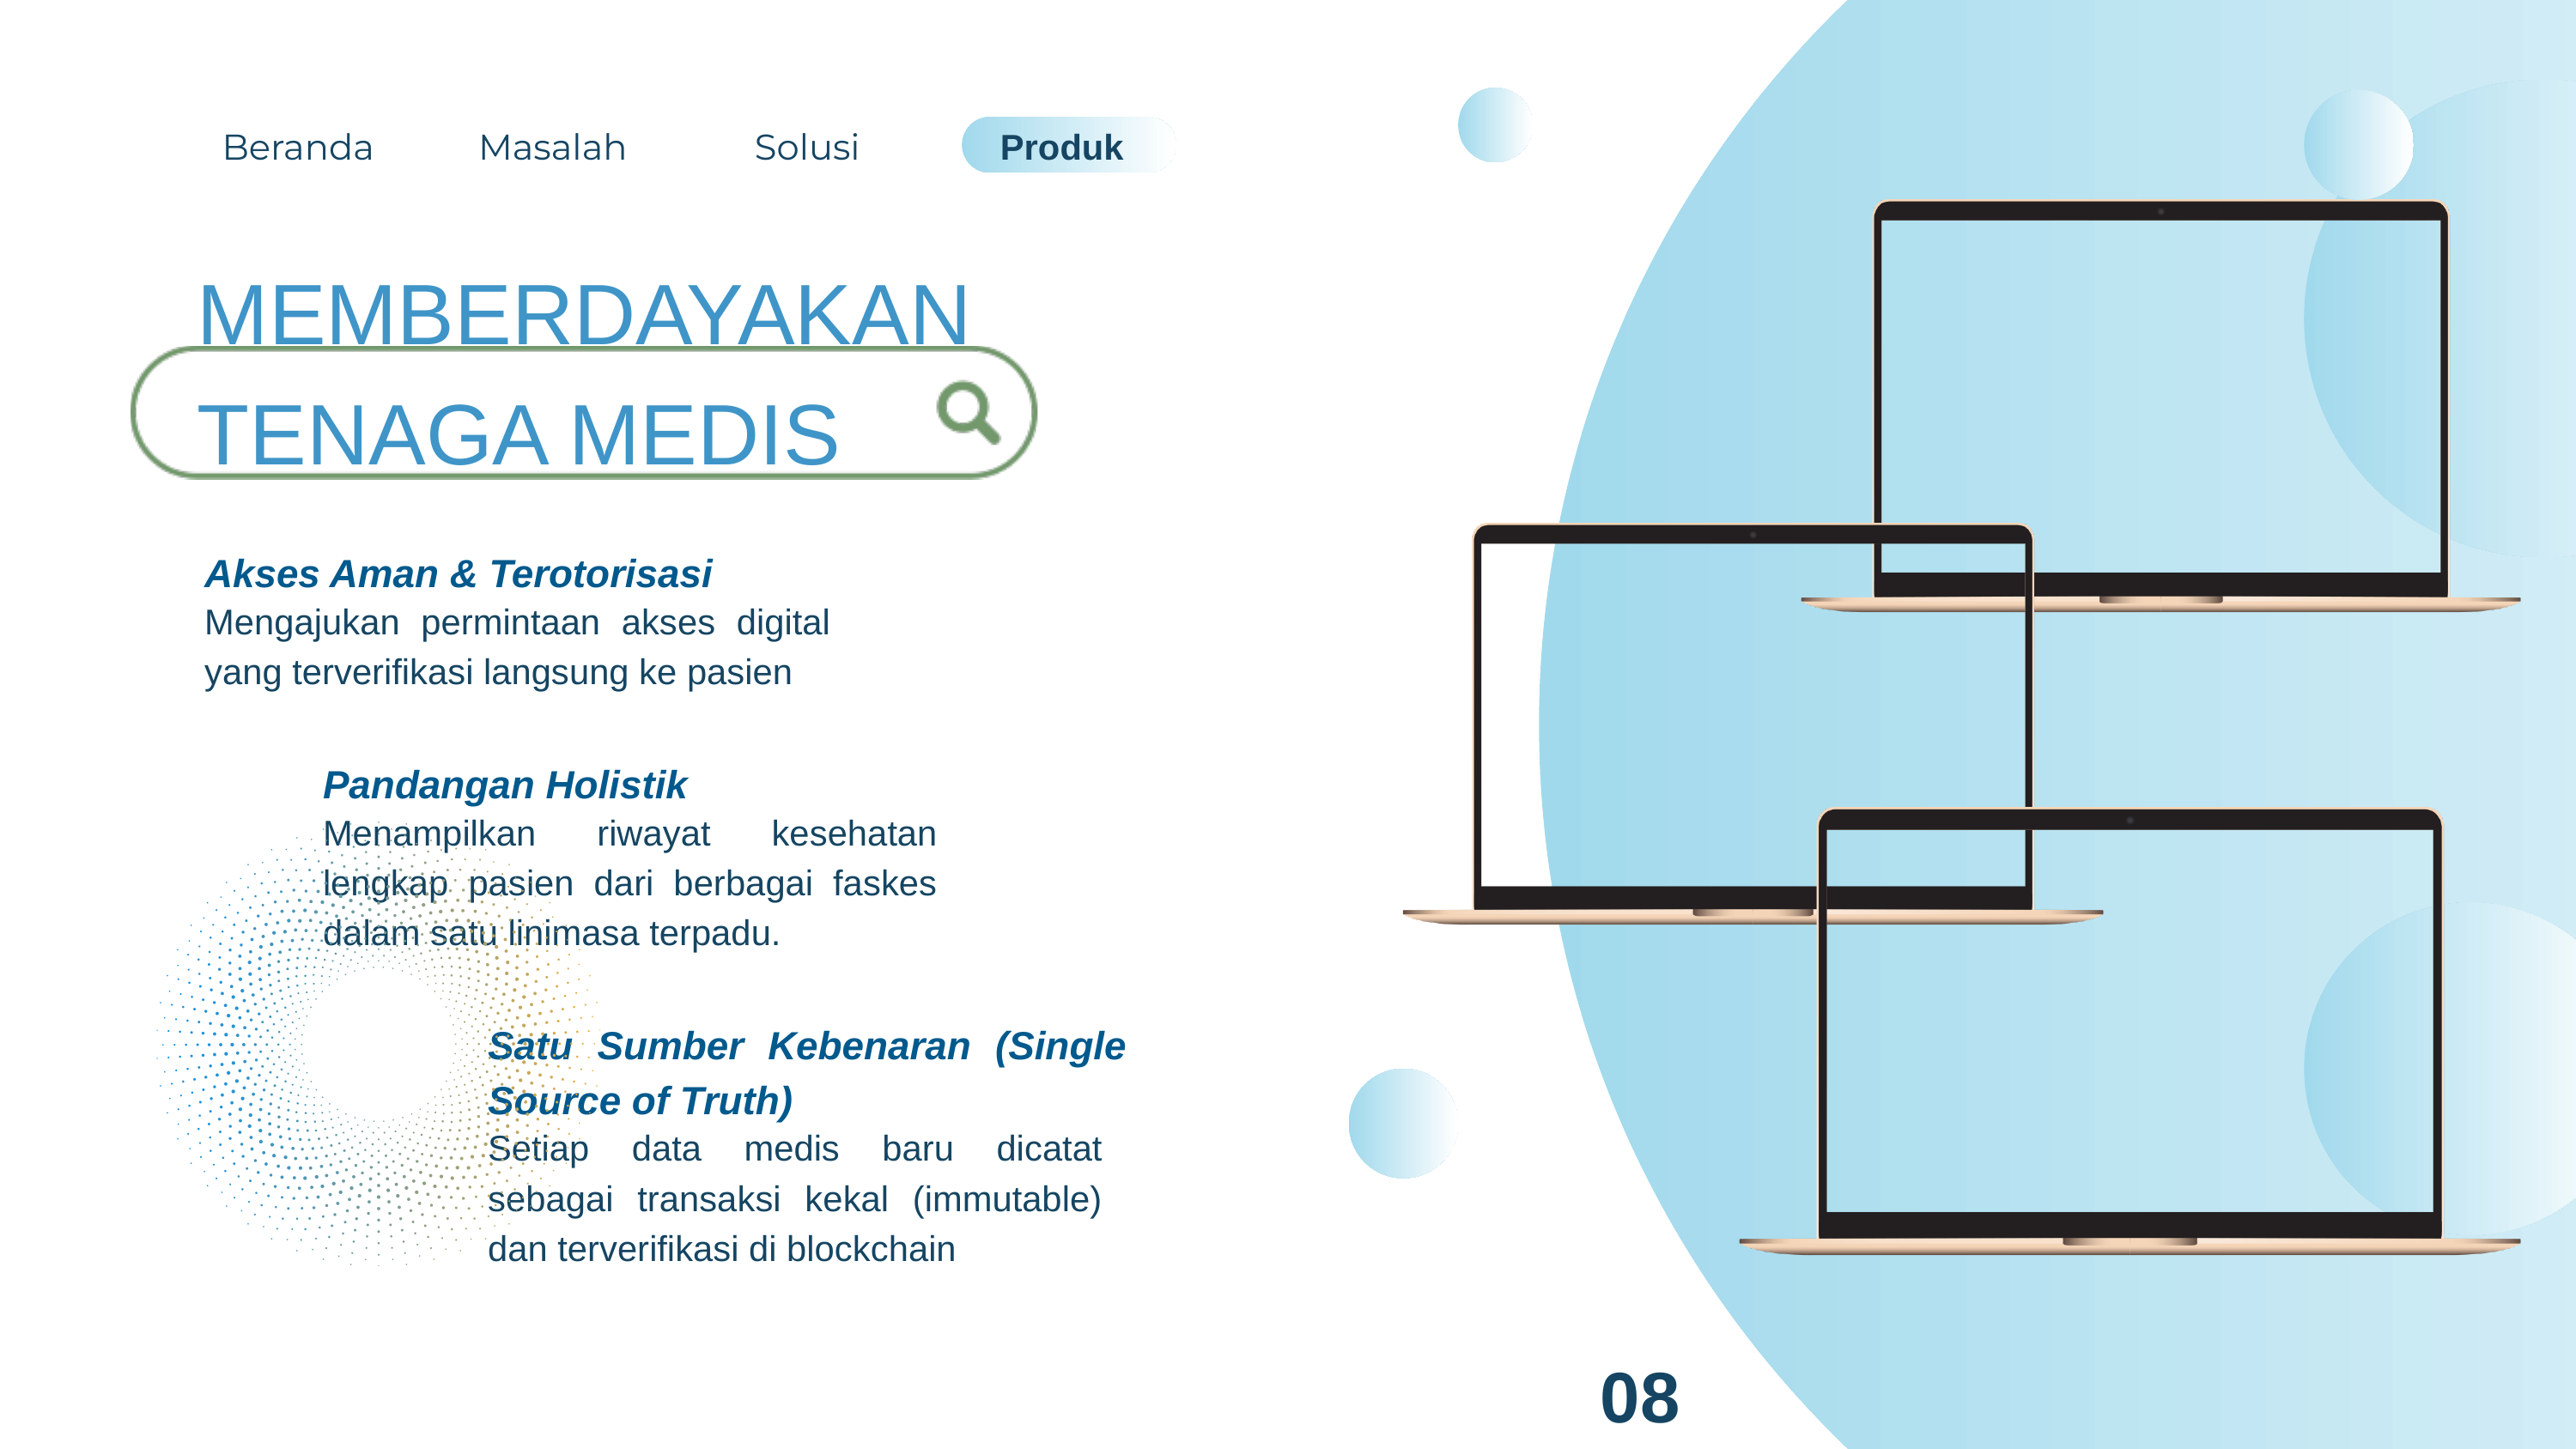

Beranda
Masalah
Solusi
Produk

MEMBERDAYAKAN TENAGA MEDIS

Akses Aman & Terotorisasi
Mengajukan permintaan akses digital yang terverifikasi langsung ke pasien
Pandangan Holistik
Menampilkan riwayat kesehatan lengkap pasien dari berbagai faskes dalam satu linimasa terpadu.

Satu Sumber Kebenaran (Single Source of Truth)
Setiap data medis baru dicatat sebagai transaksi kekal (immutable) dan terverifikasi di blockchain

08